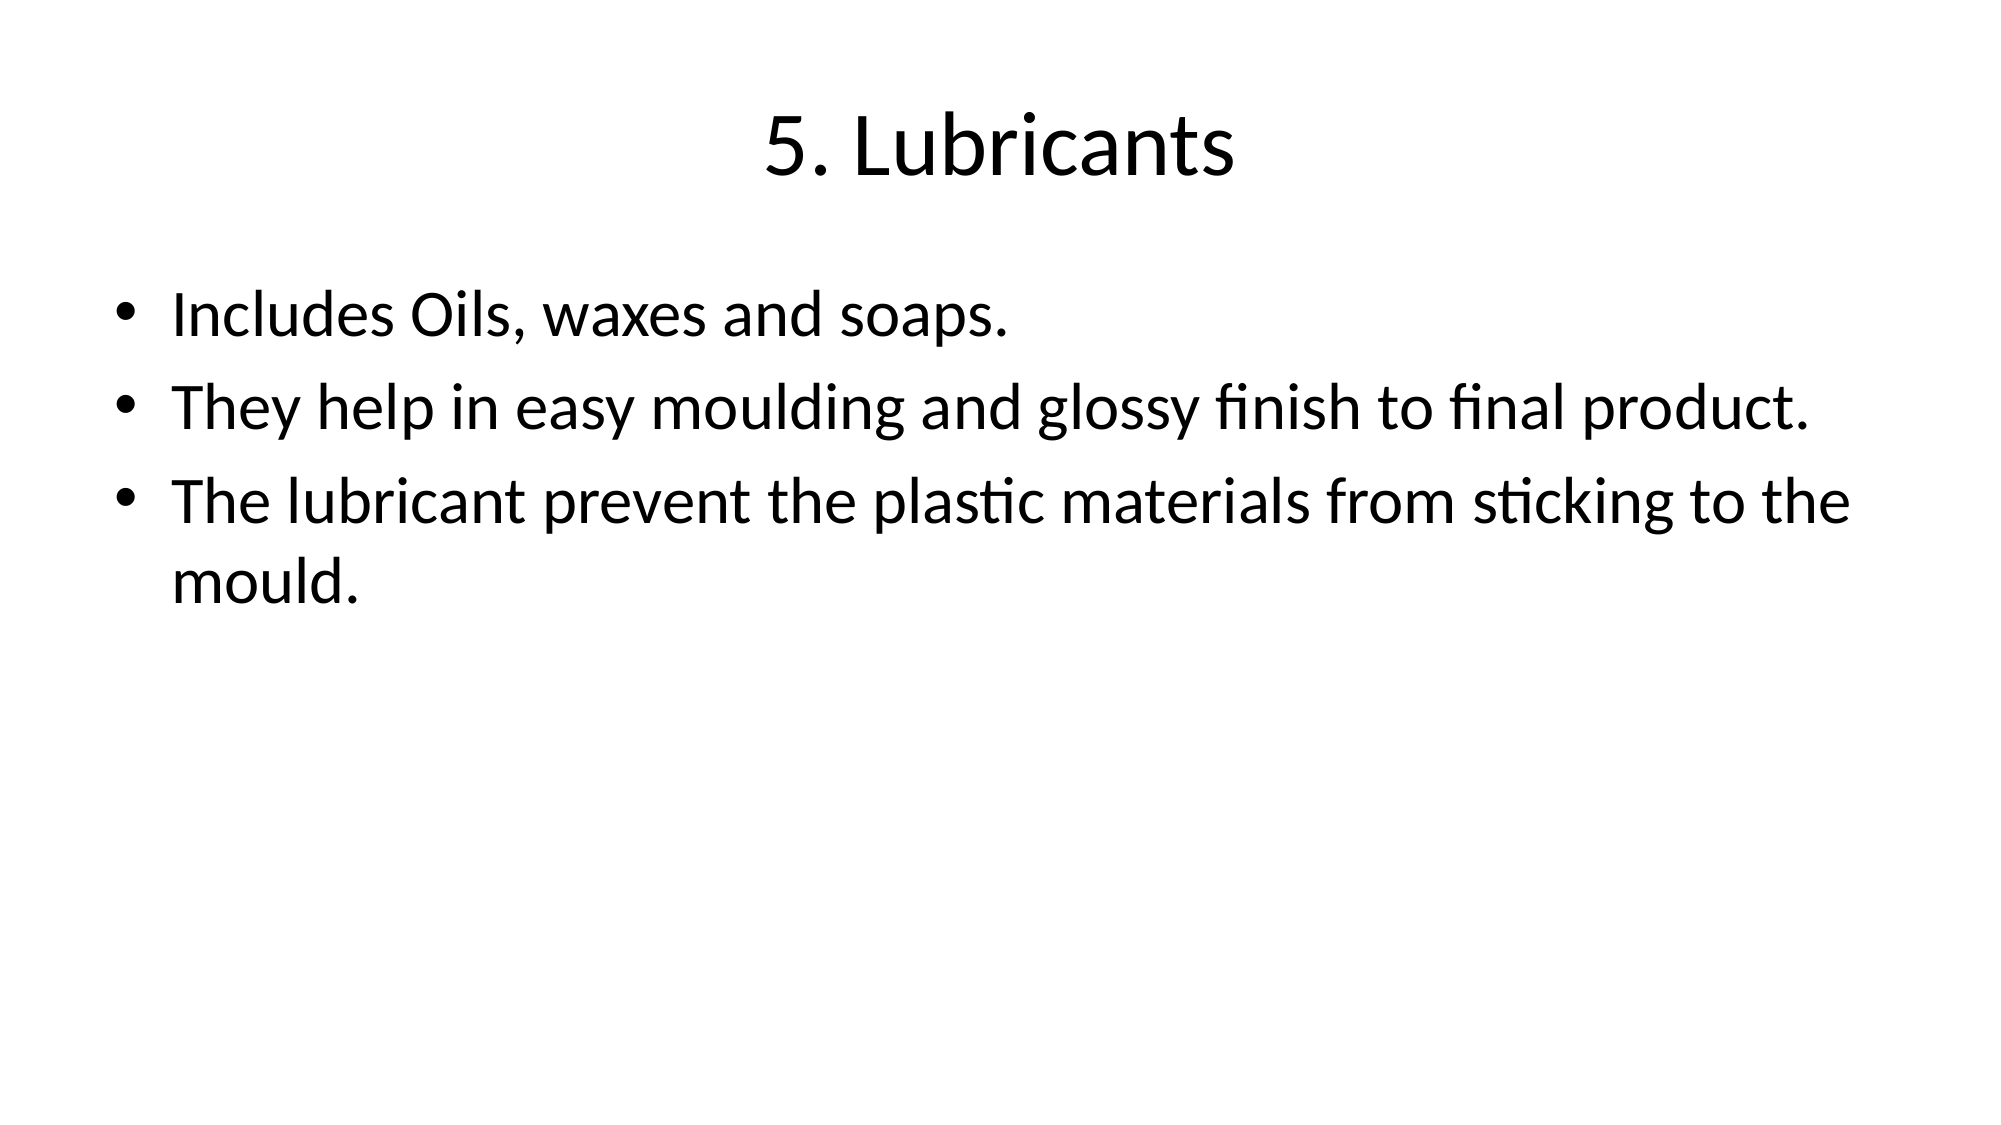

# 5. Lubricants
Includes Oils, waxes and soaps.
They help in easy moulding and glossy finish to final product.
The lubricant prevent the plastic materials from sticking to the mould.